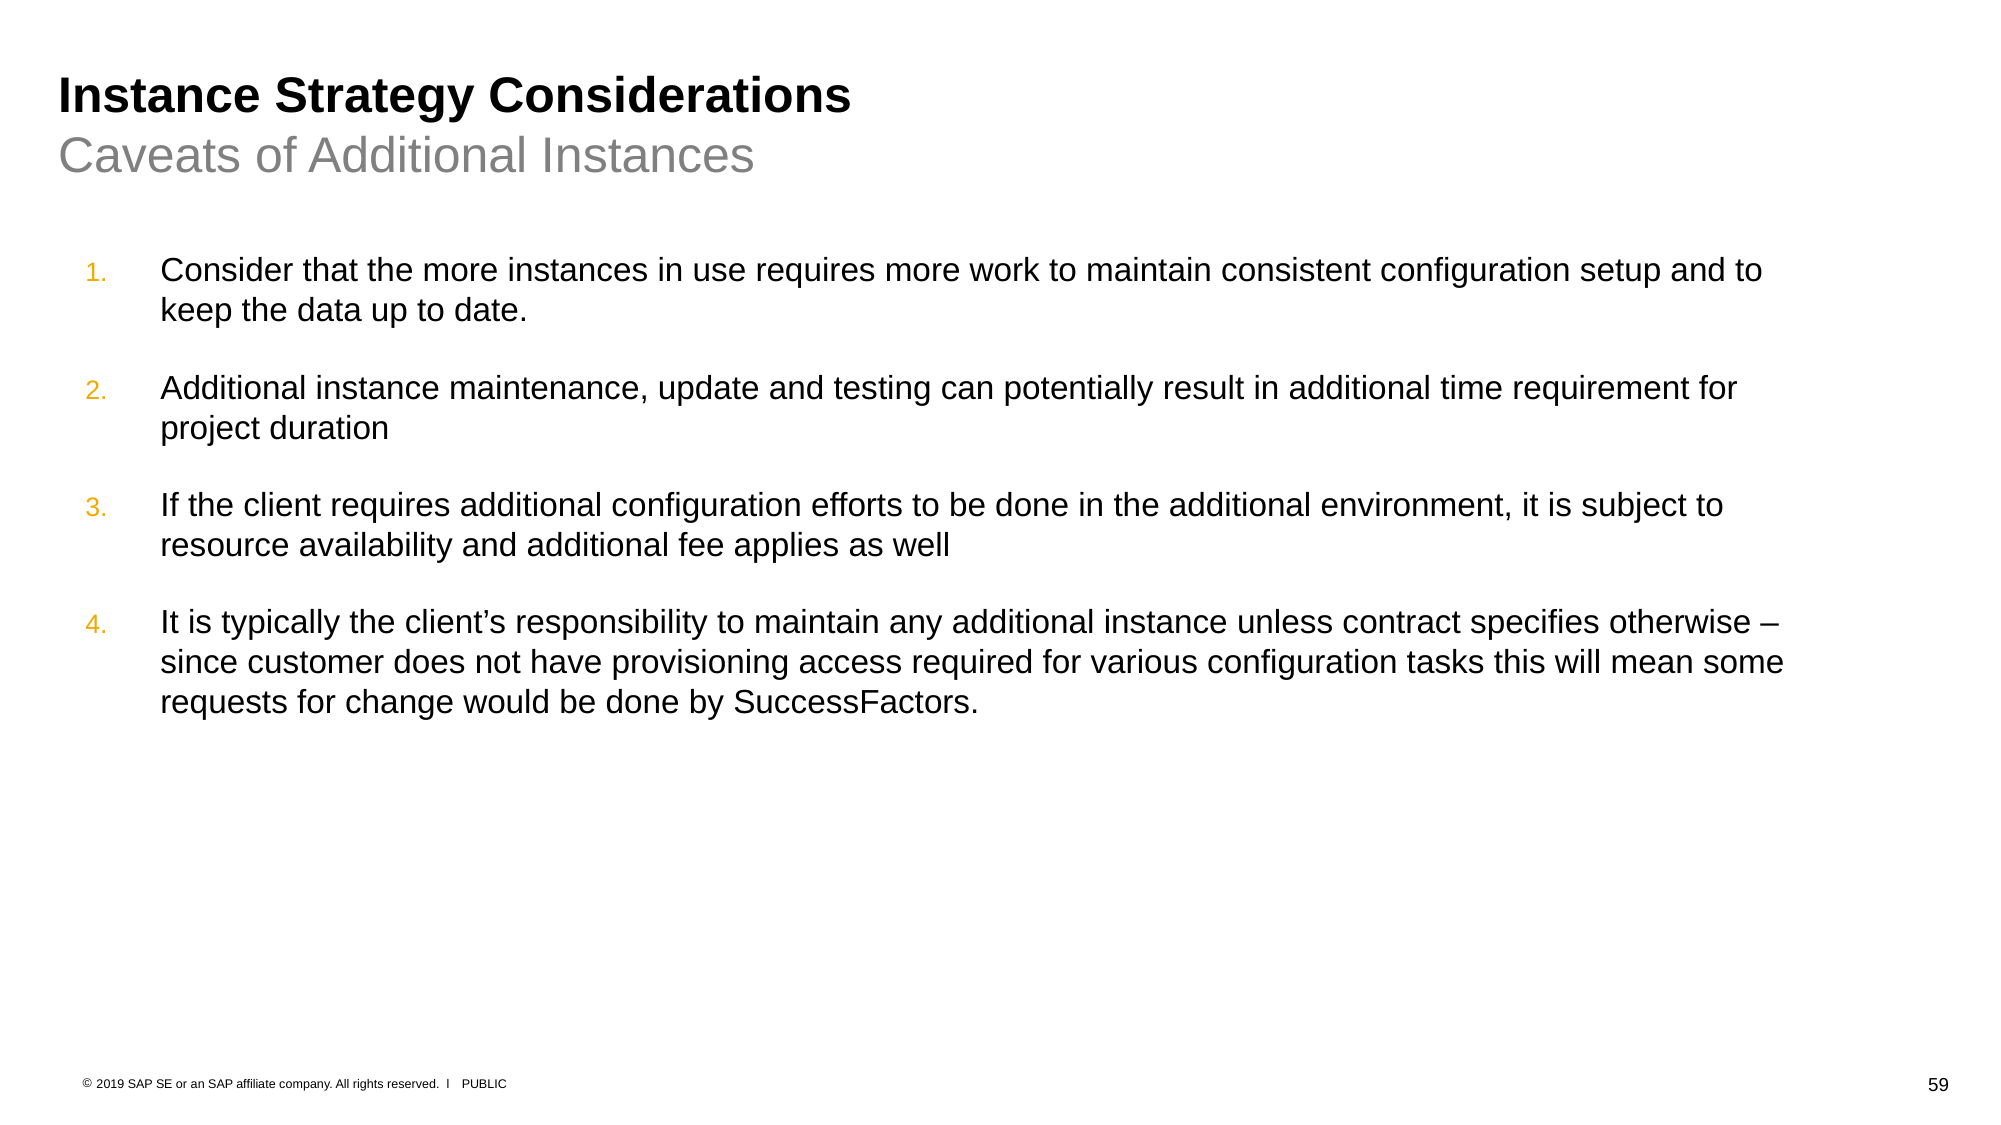

# Instance Strategy Considerations Caveats of Additional Instances
Consider that the more instances in use requires more work to maintain consistent configuration setup and to keep the data up to date.
Additional instance maintenance, update and testing can potentially result in additional time requirement for project duration
If the client requires additional configuration efforts to be done in the additional environment, it is subject to resource availability and additional fee applies as well
It is typically the client’s responsibility to maintain any additional instance unless contract specifies otherwise – since customer does not have provisioning access required for various configuration tasks this will mean some requests for change would be done by SuccessFactors.